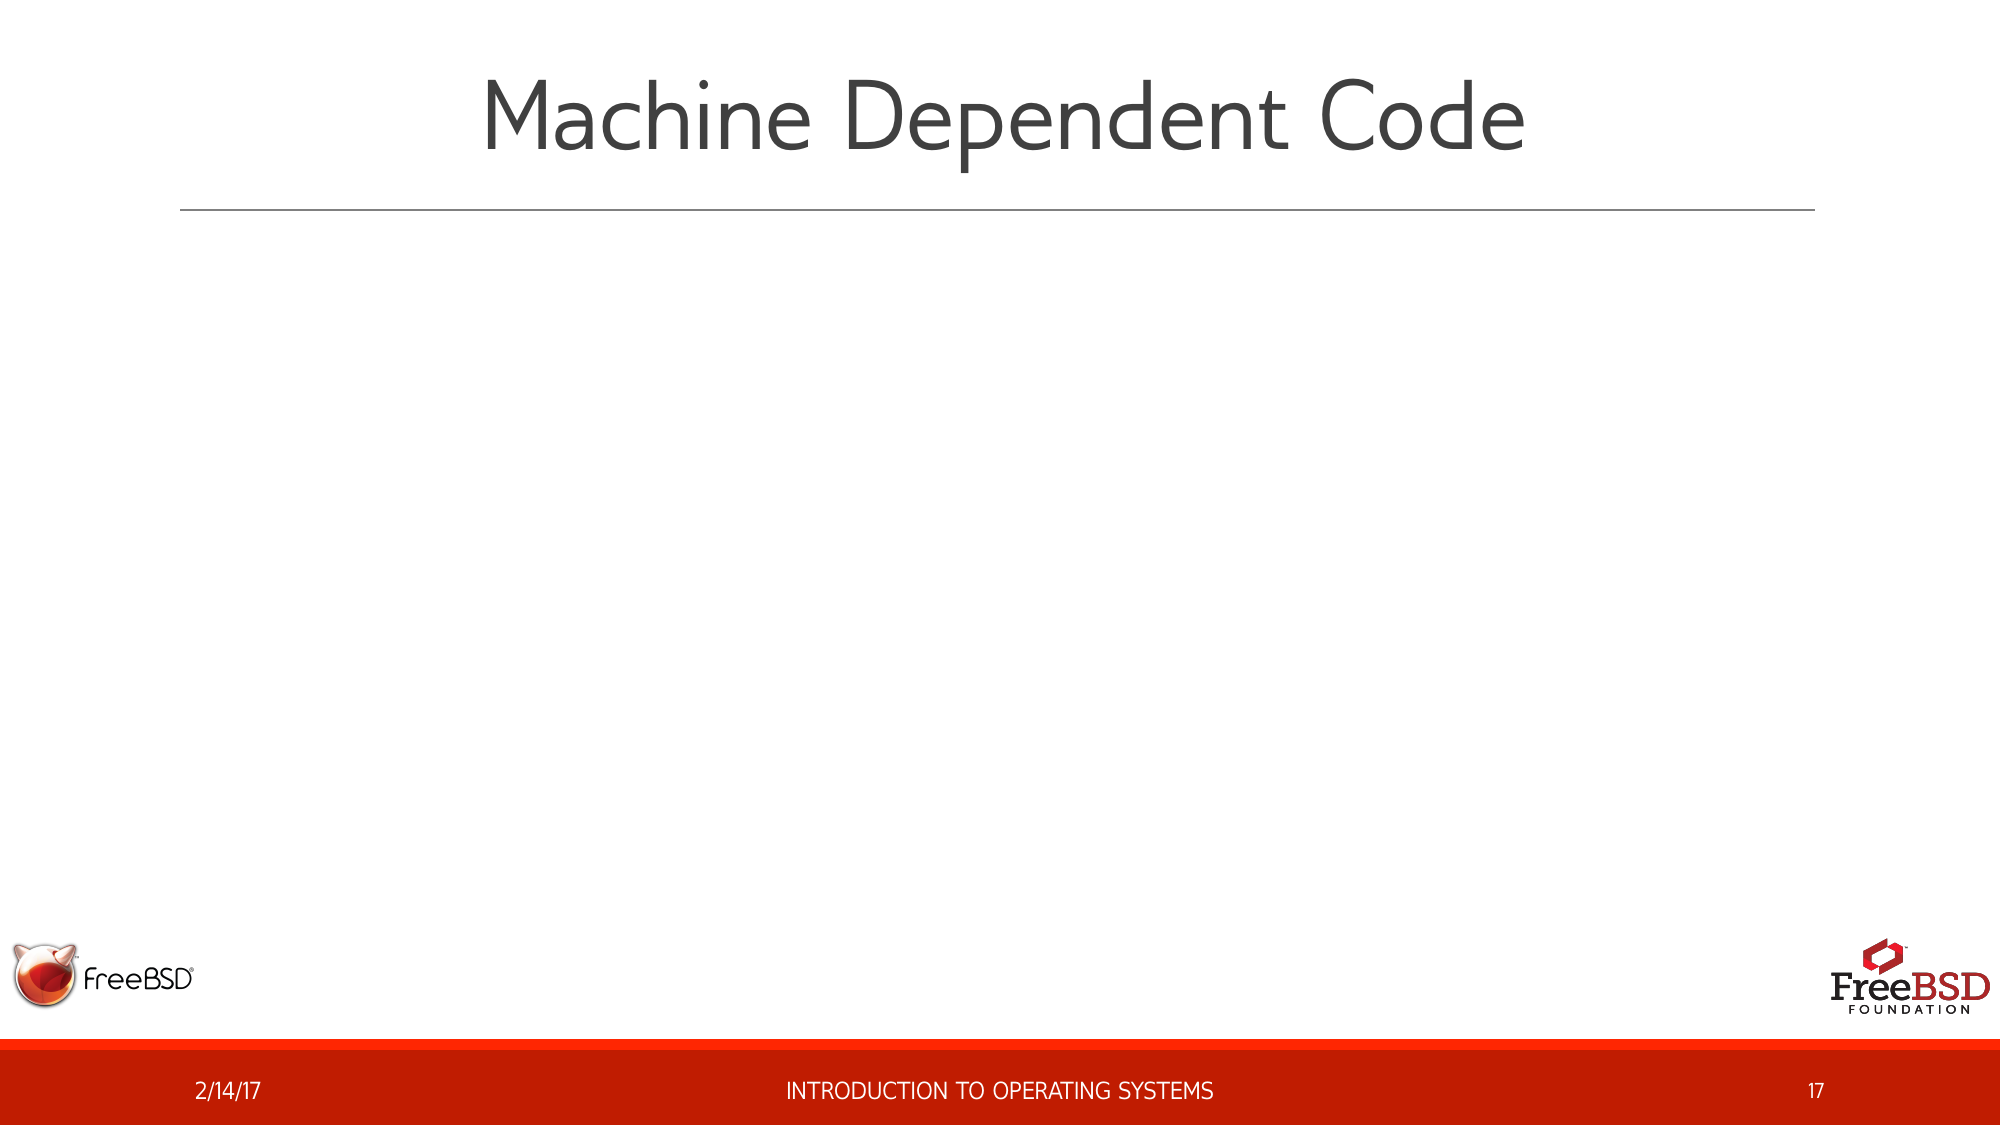

# Machine Dependent Code

2/14/17
Introduction to Operating Systems
17